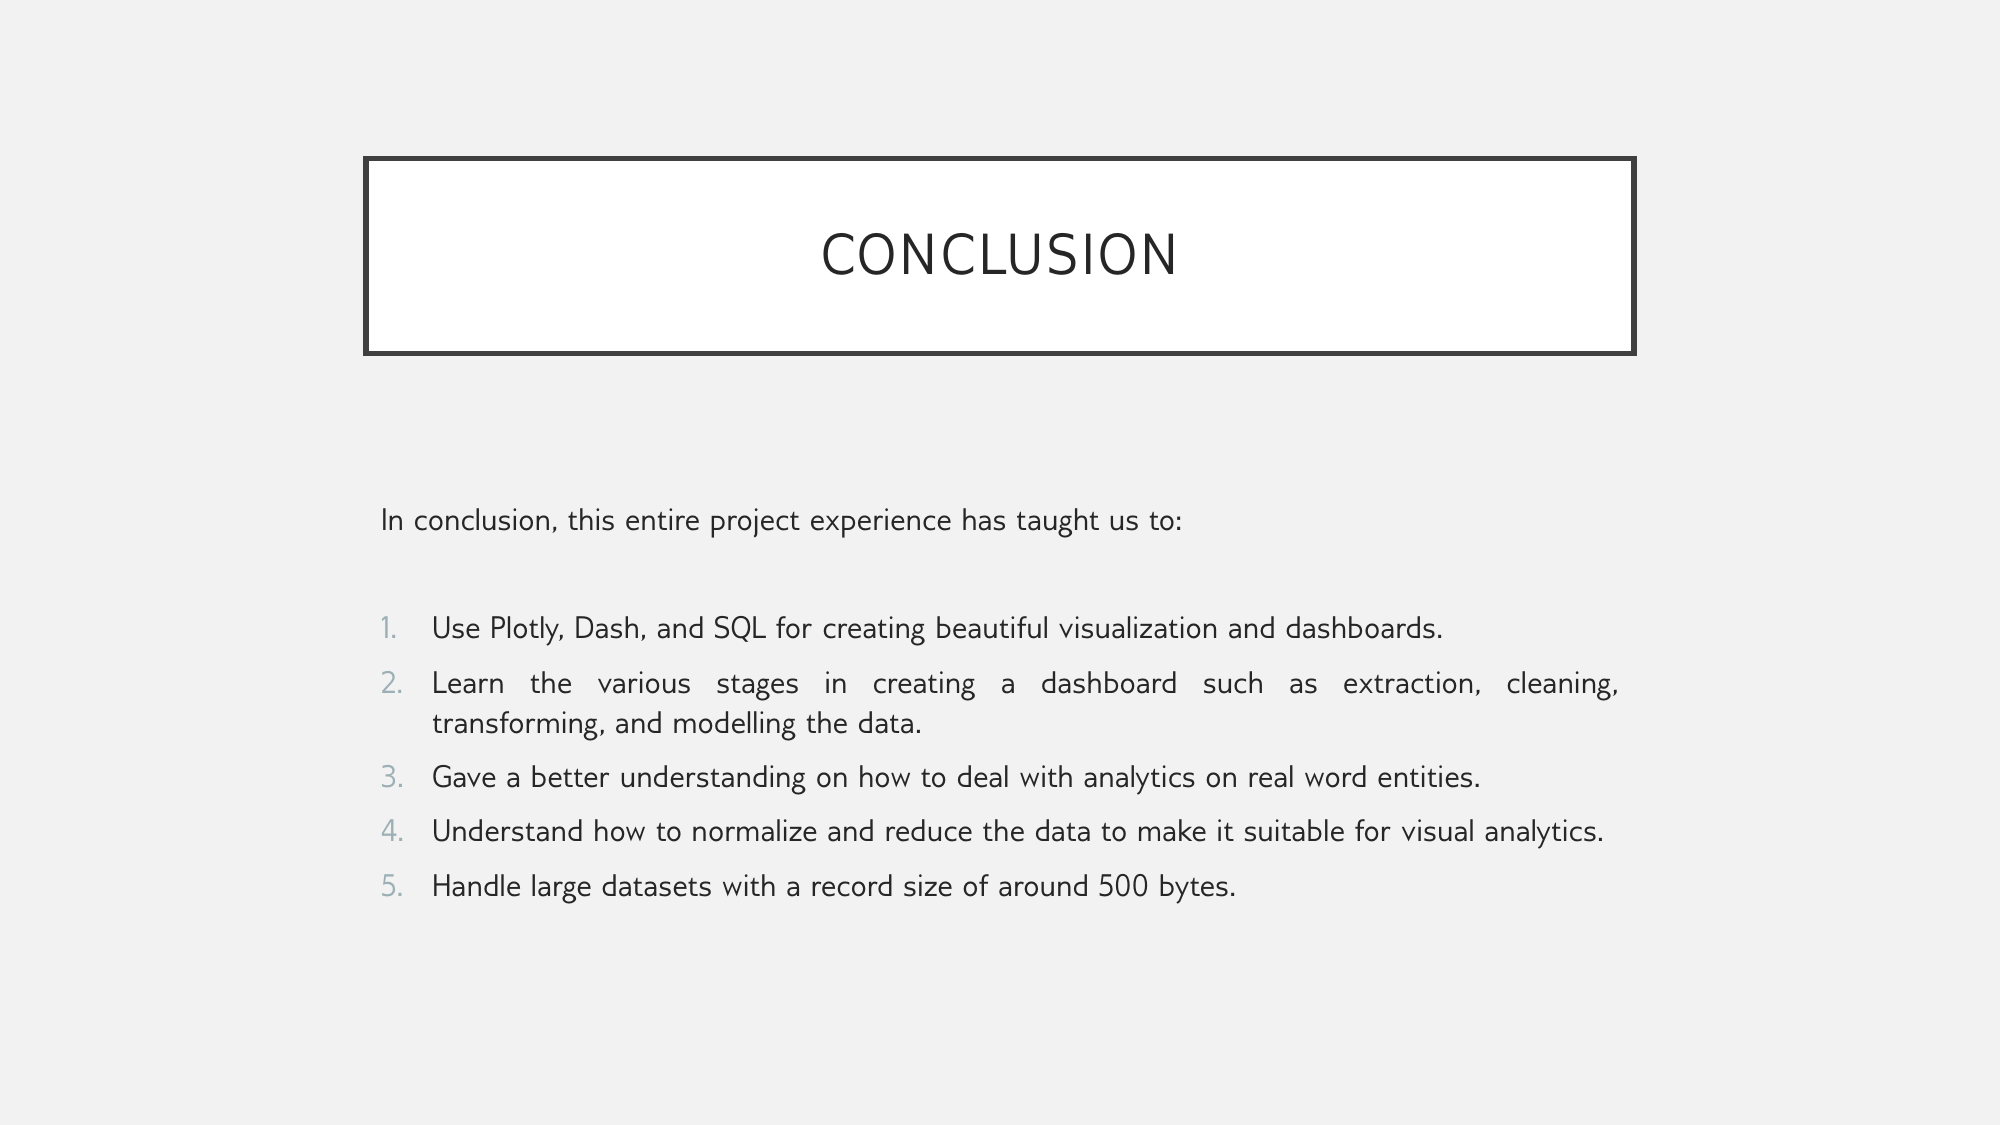

# Conclusion

In conclusion, this entire project experience has taught us to:

Use Plotly, Dash, and SQL for creating beautiful visualization and dashboards.
Learn the various stages in creating a dashboard such as extraction, cleaning, transforming, and modelling the data.
Gave a better understanding on how to deal with analytics on real word entities.
Understand how to normalize and reduce the data to make it suitable for visual analytics.
Handle large datasets with a record size of around 500 bytes.